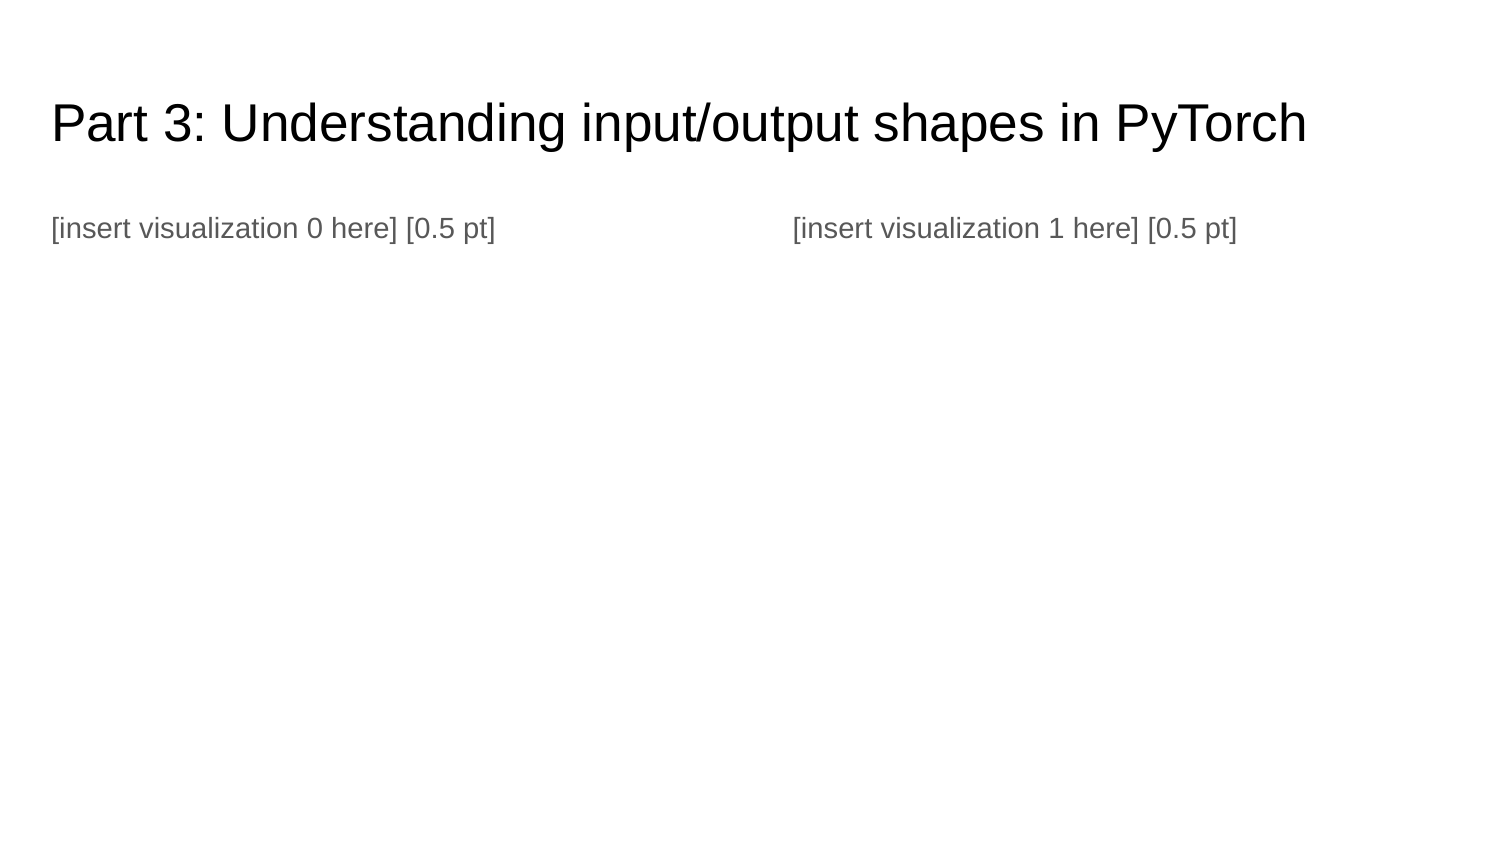

# Part 3: Understanding input/output shapes in PyTorch
[insert visualization 0 here] [0.5 pt]
[insert visualization 1 here] [0.5 pt]